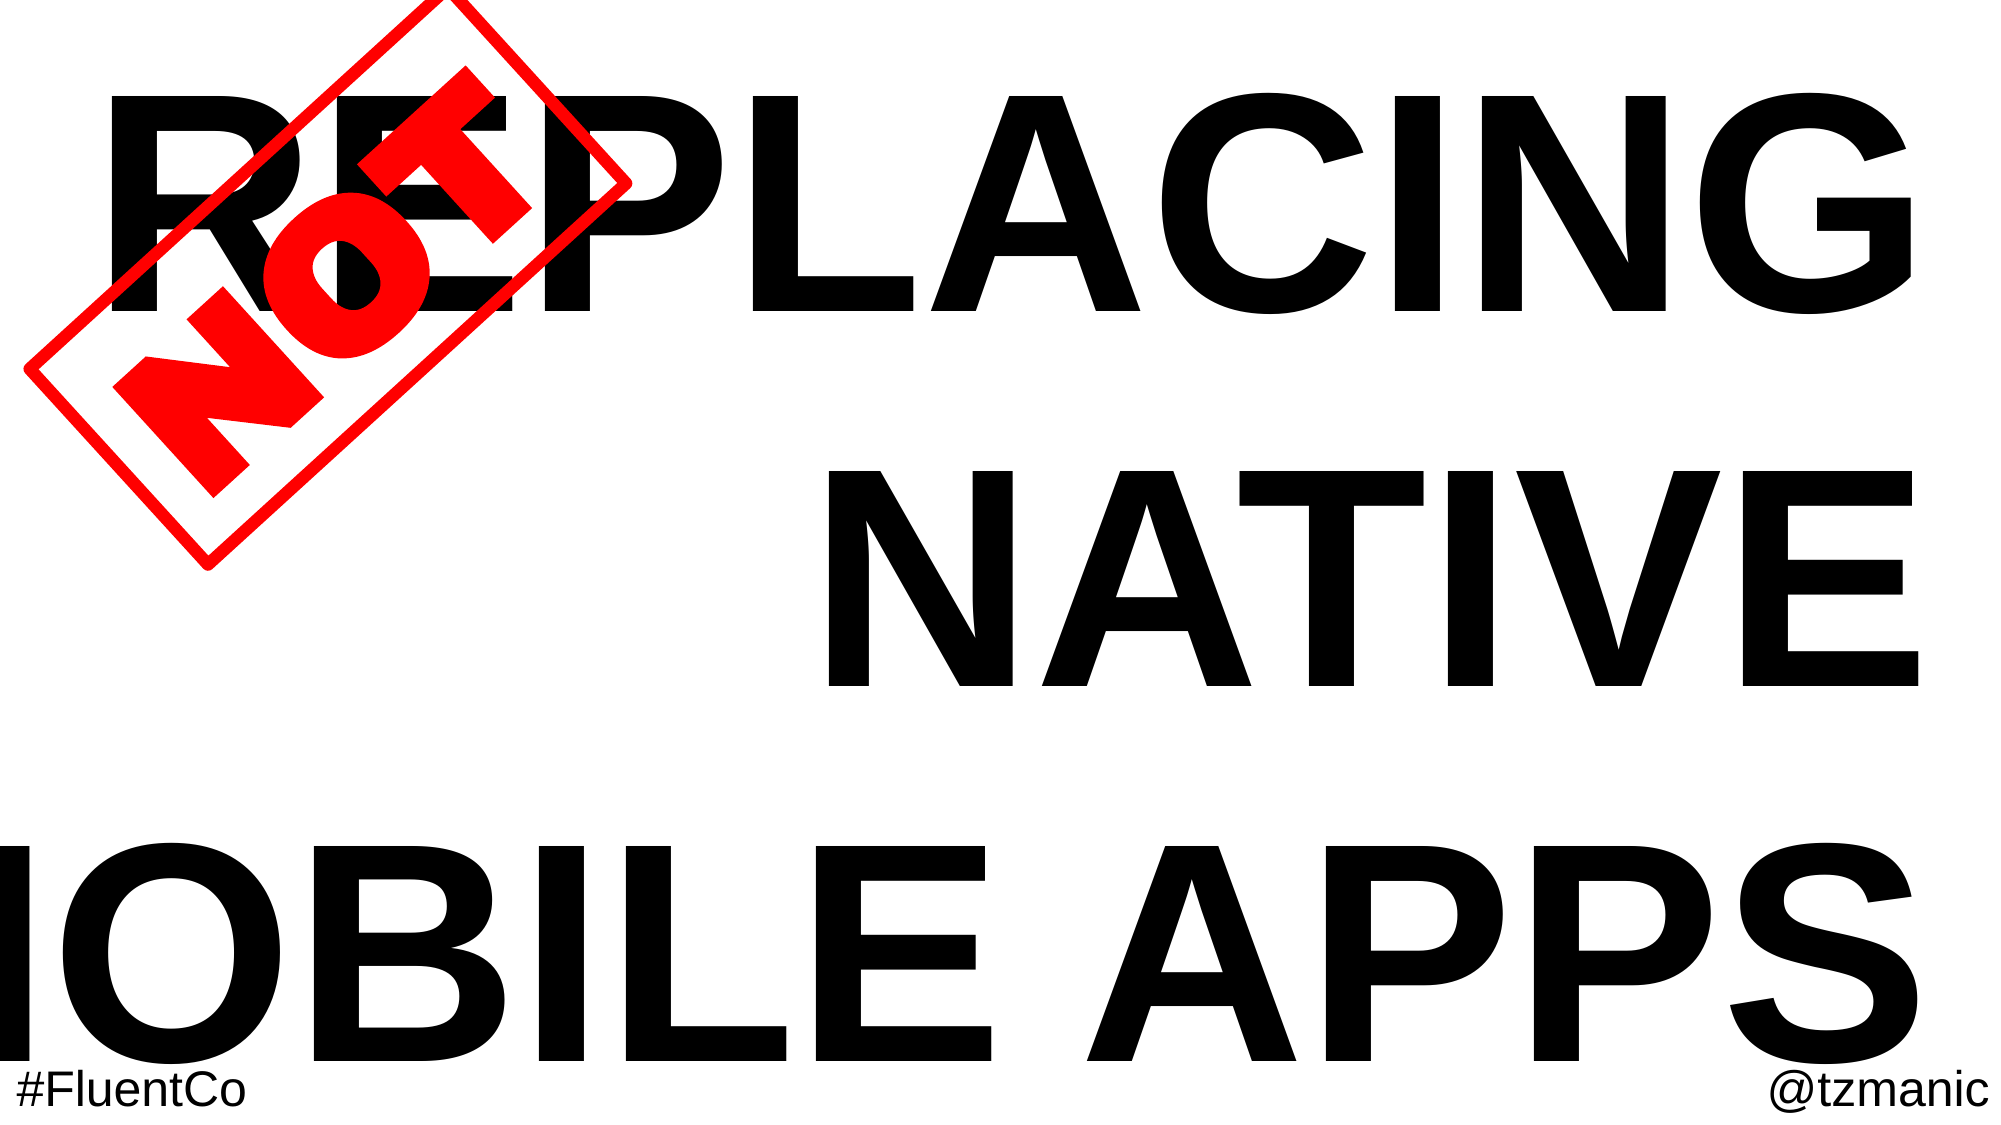

REPLACING NATIVE MOBILE APPS
NOT
#FluentConf
@tzmanics